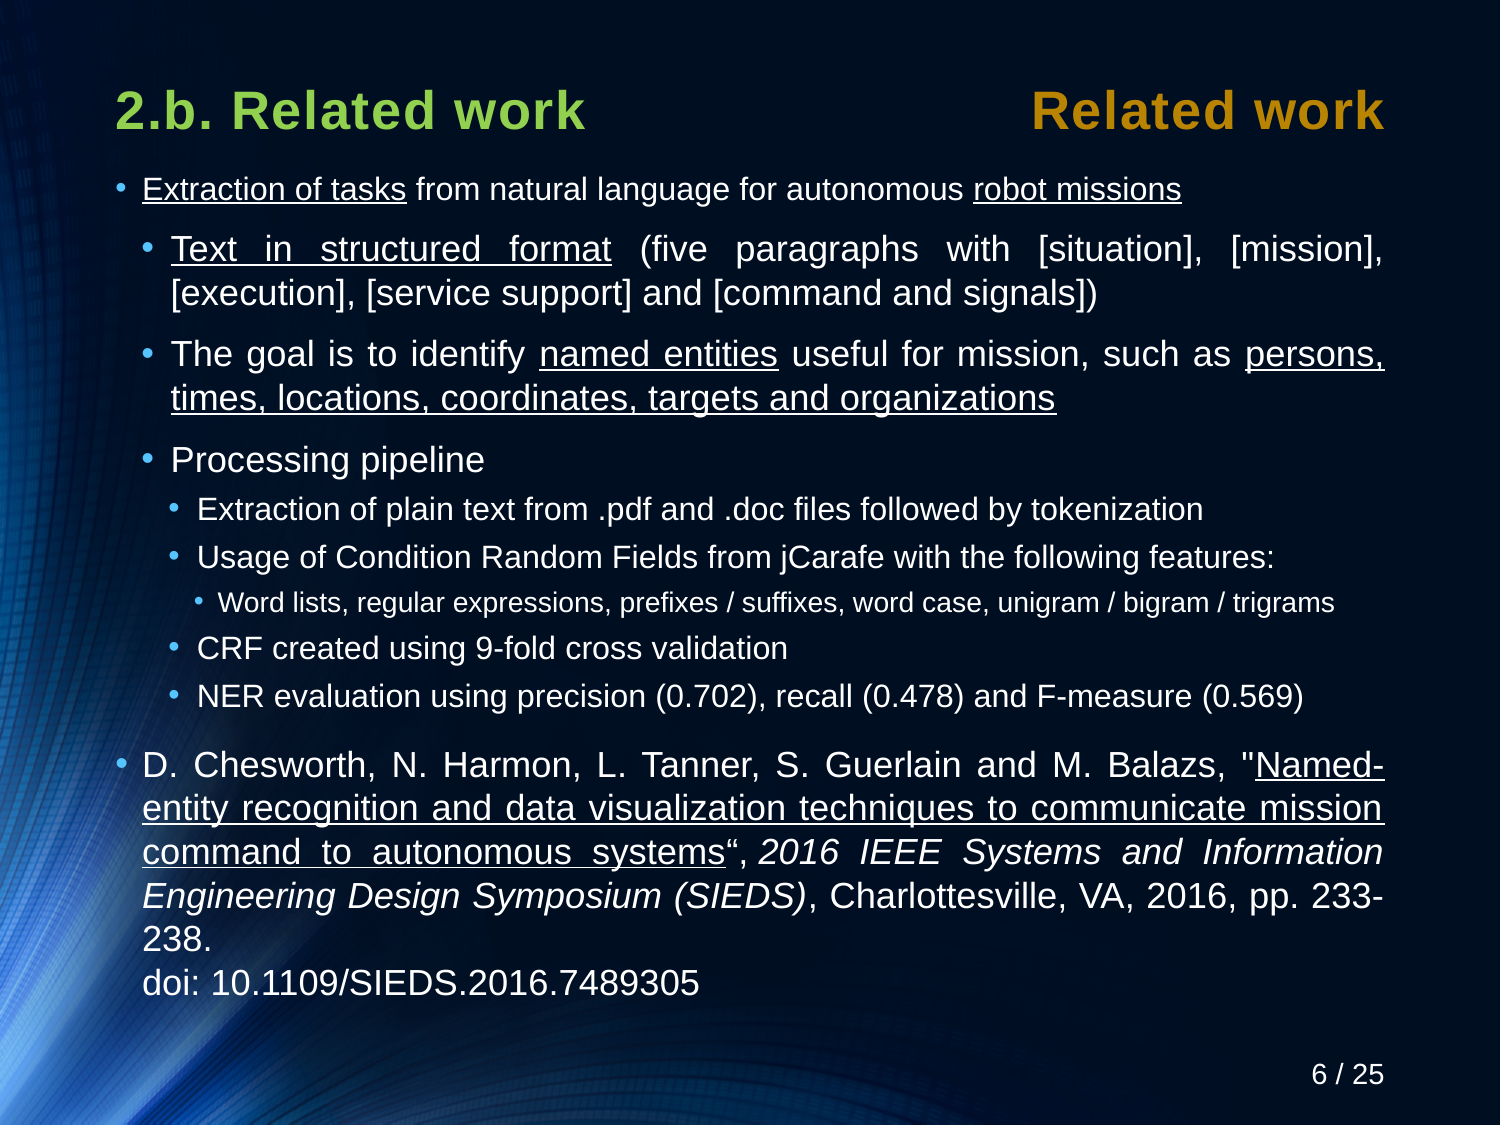

# 2.b. Related work
Related work
Extraction of tasks from natural language for autonomous robot missions
Text in structured format (five paragraphs with [situation], [mission], [execution], [service support] and [command and signals])
The goal is to identify named entities useful for mission, such as persons, times, locations, coordinates, targets and organizations
Processing pipeline
Extraction of plain text from .pdf and .doc files followed by tokenization
Usage of Condition Random Fields from jCarafe with the following features:
Word lists, regular expressions, prefixes / suffixes, word case, unigram / bigram / trigrams
CRF created using 9-fold cross validation
NER evaluation using precision (0.702), recall (0.478) and F-measure (0.569)
D. Chesworth, N. Harmon, L. Tanner, S. Guerlain and M. Balazs, "Named-entity recognition and data visualization techniques to communicate mission command to autonomous systems“, 2016 IEEE Systems and Information Engineering Design Symposium (SIEDS), Charlottesville, VA, 2016, pp. 233-238.
doi: 10.1109/SIEDS.2016.7489305
6 / 25